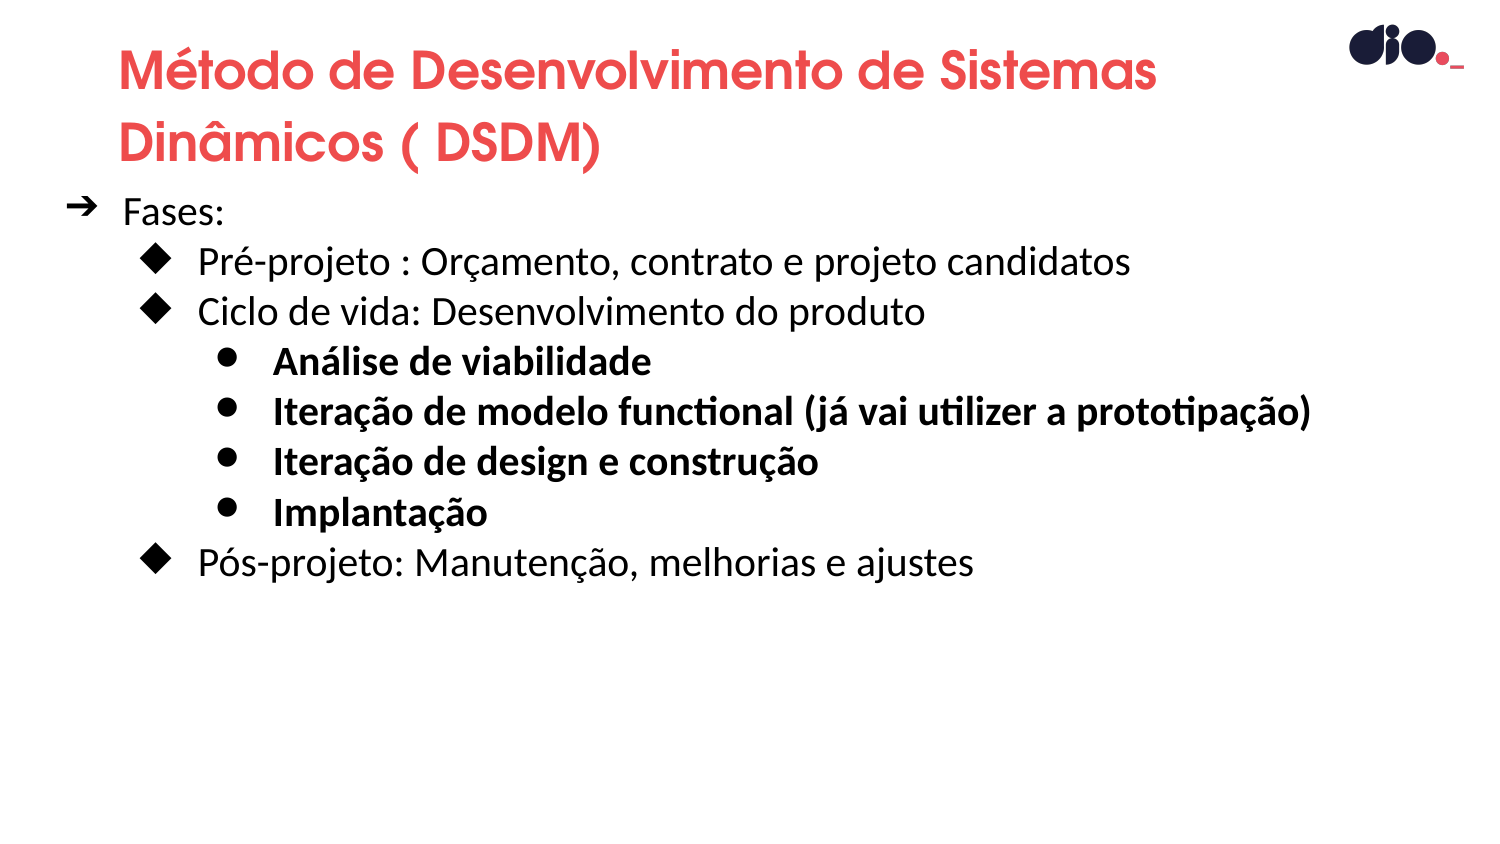

Método de Desenvolvimento de Sistemas Dinâmicos ( DSDM)
Fases:
Pré-projeto : Orçamento, contrato e projeto candidatos
Ciclo de vida: Desenvolvimento do produto
Análise de viabilidade
Iteração de modelo functional (já vai utilizer a prototipação)
Iteração de design e construção
Implantação
Pós-projeto: Manutenção, melhorias e ajustes